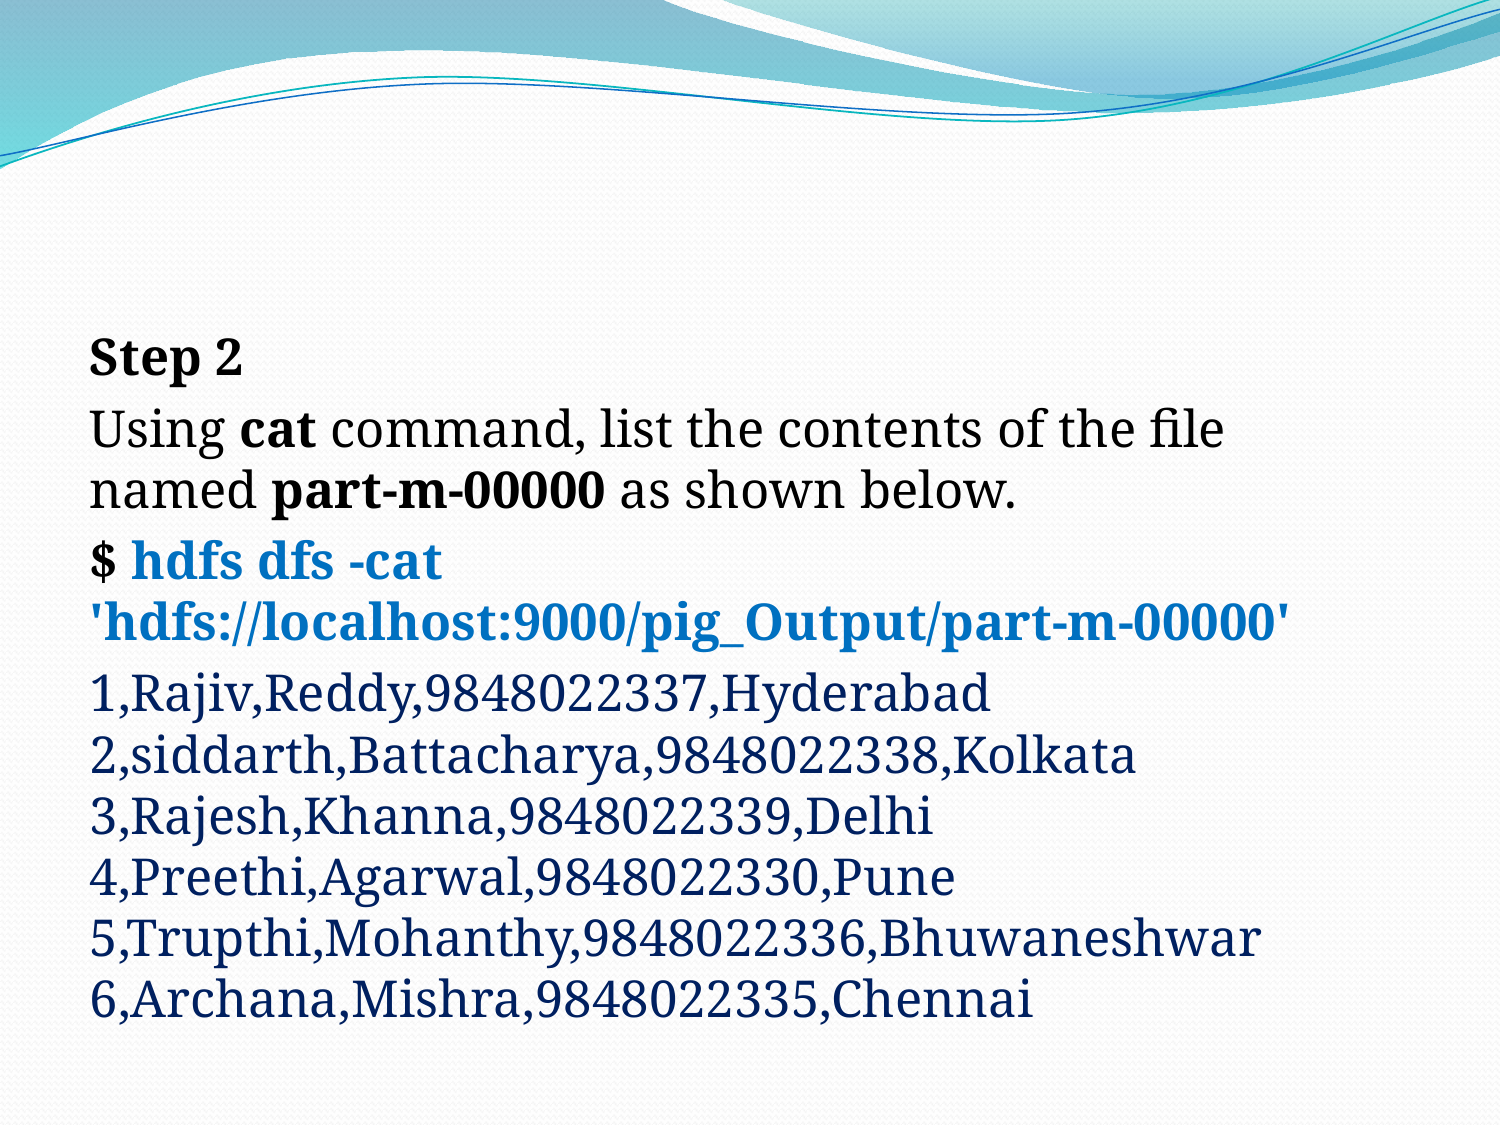

#
Step 2
Using cat command, list the contents of the file named part-m-00000 as shown below.
$ hdfs dfs -cat 'hdfs://localhost:9000/pig_Output/part-m-00000'
1,Rajiv,Reddy,9848022337,Hyderabad 2,siddarth,Battacharya,9848022338,Kolkata 3,Rajesh,Khanna,9848022339,Delhi 4,Preethi,Agarwal,9848022330,Pune 5,Trupthi,Mohanthy,9848022336,Bhuwaneshwar 6,Archana,Mishra,9848022335,Chennai